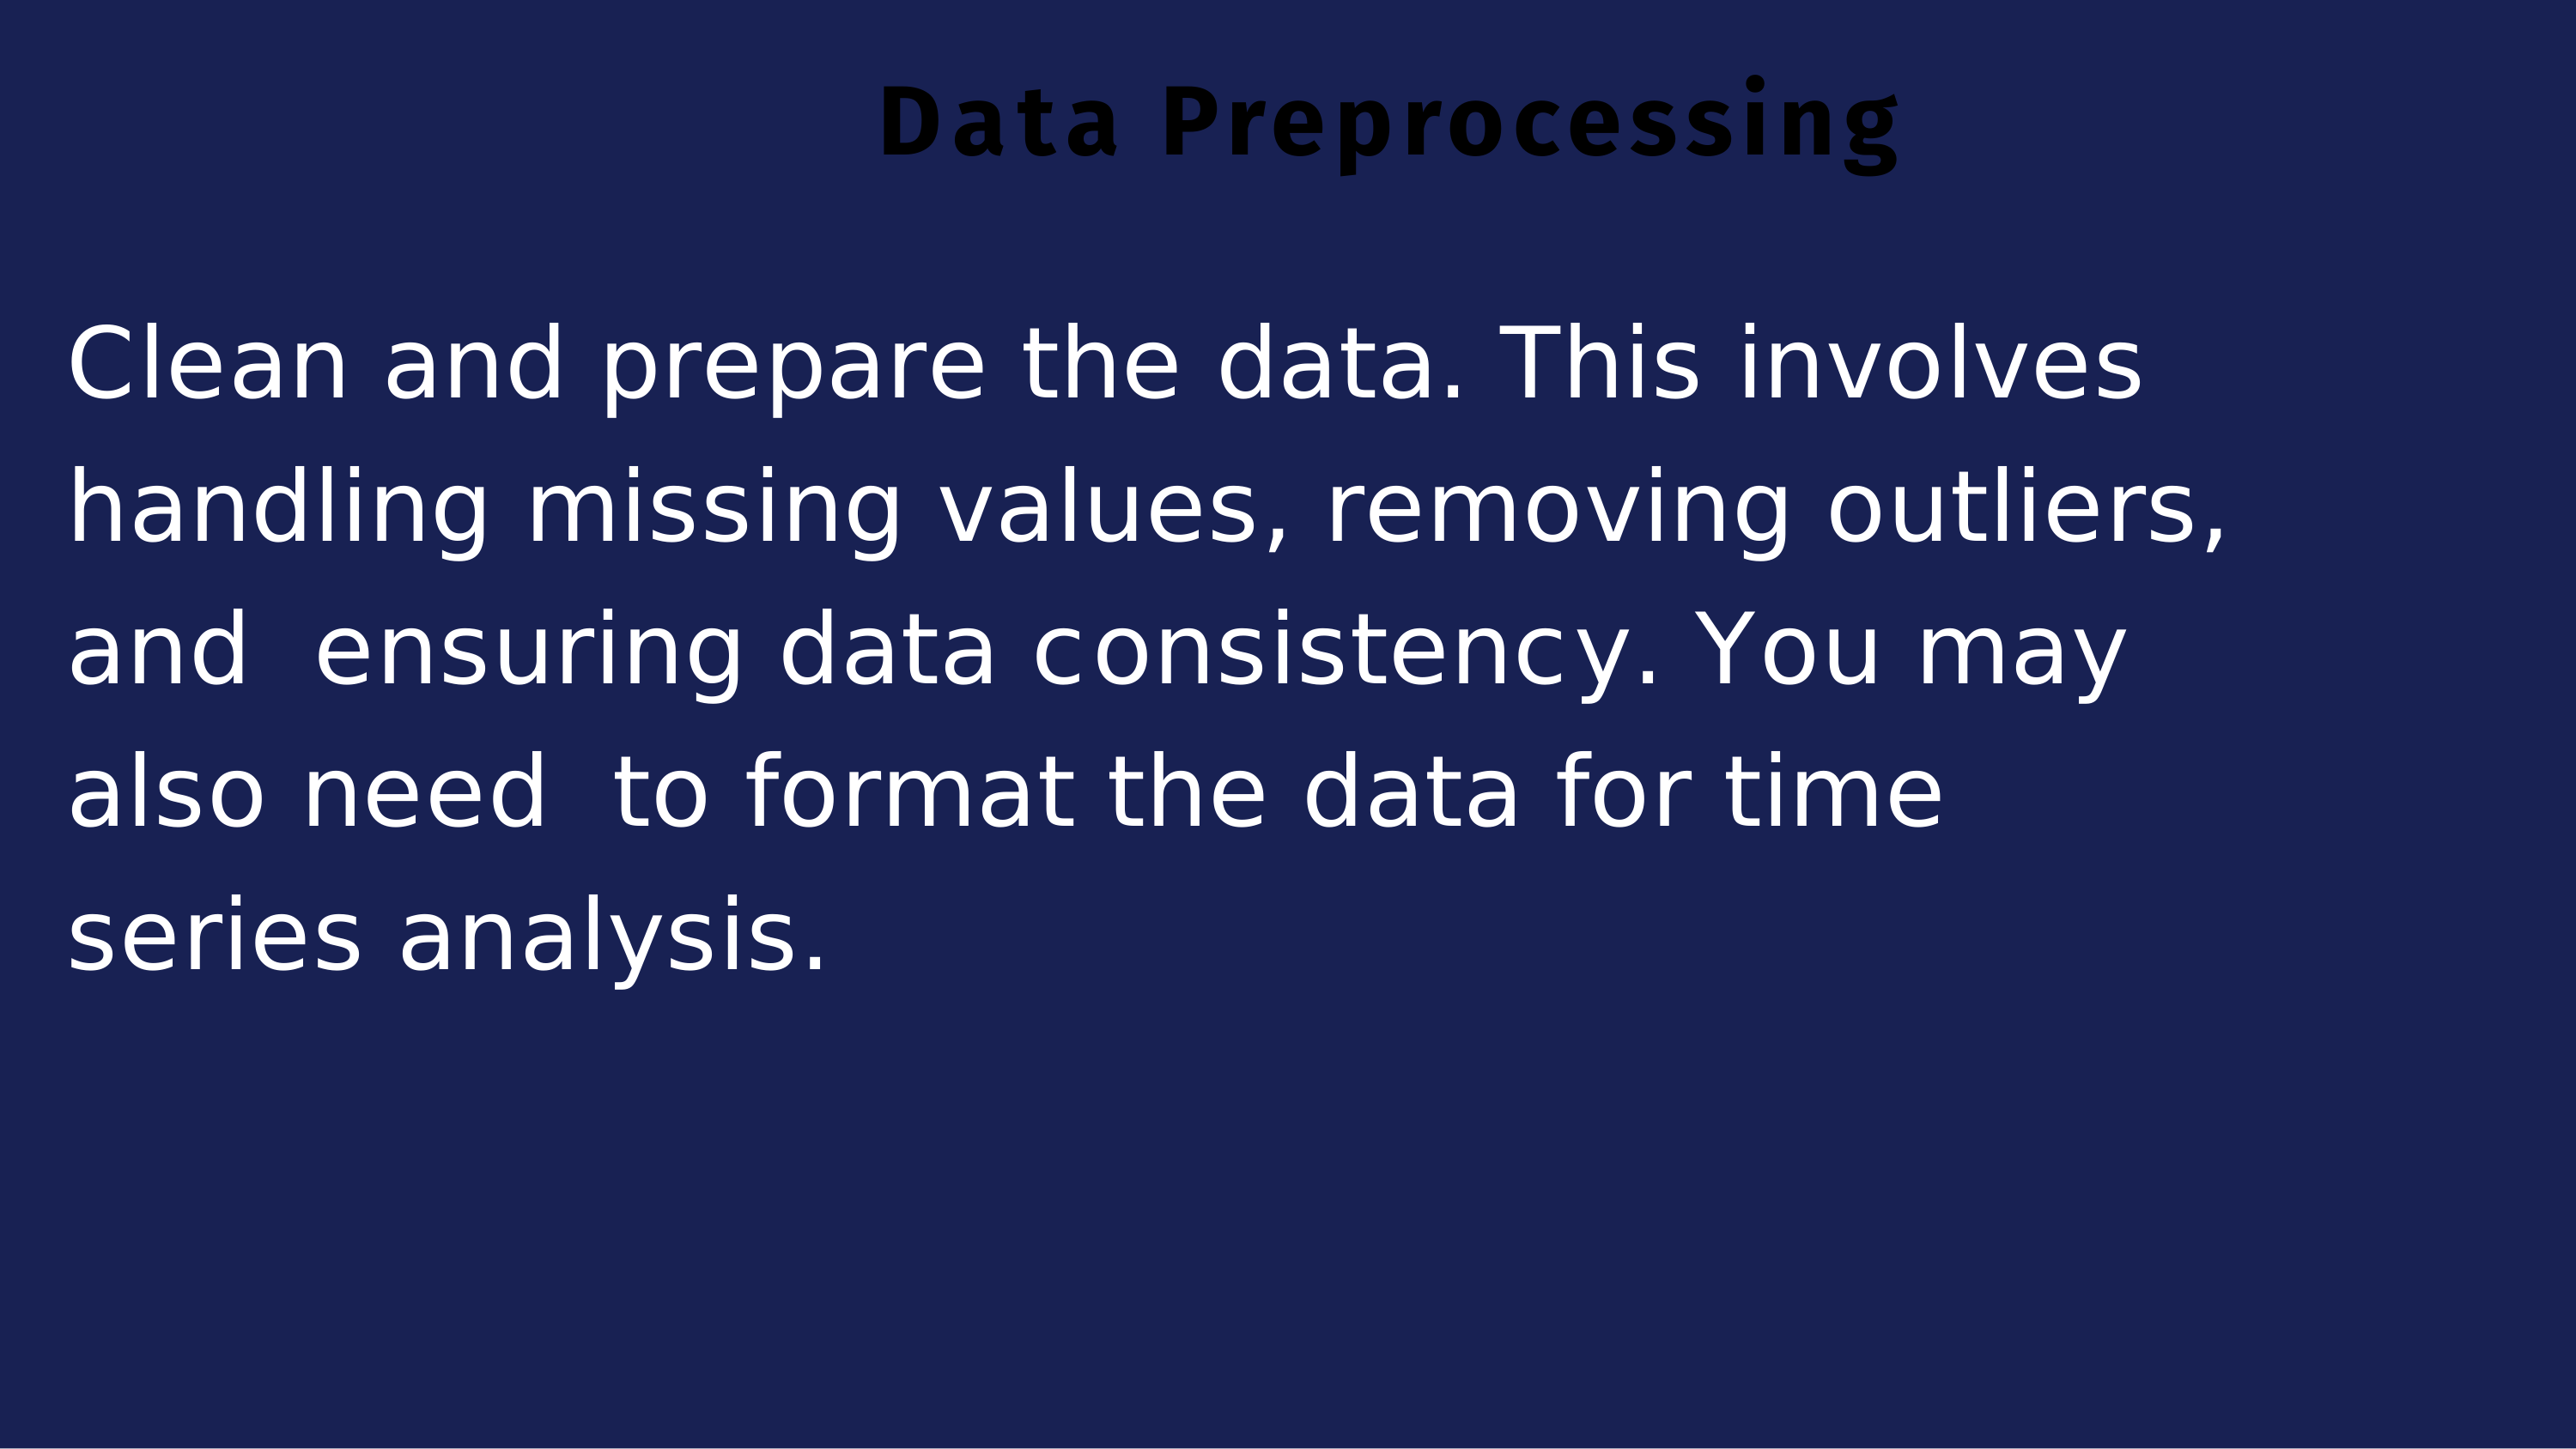

Data Preprocessing

Clean and prepare the data. This involves  handling missing values, removing outliers, and  ensuring data consistency. You may also need  to format the data for time series analysis.